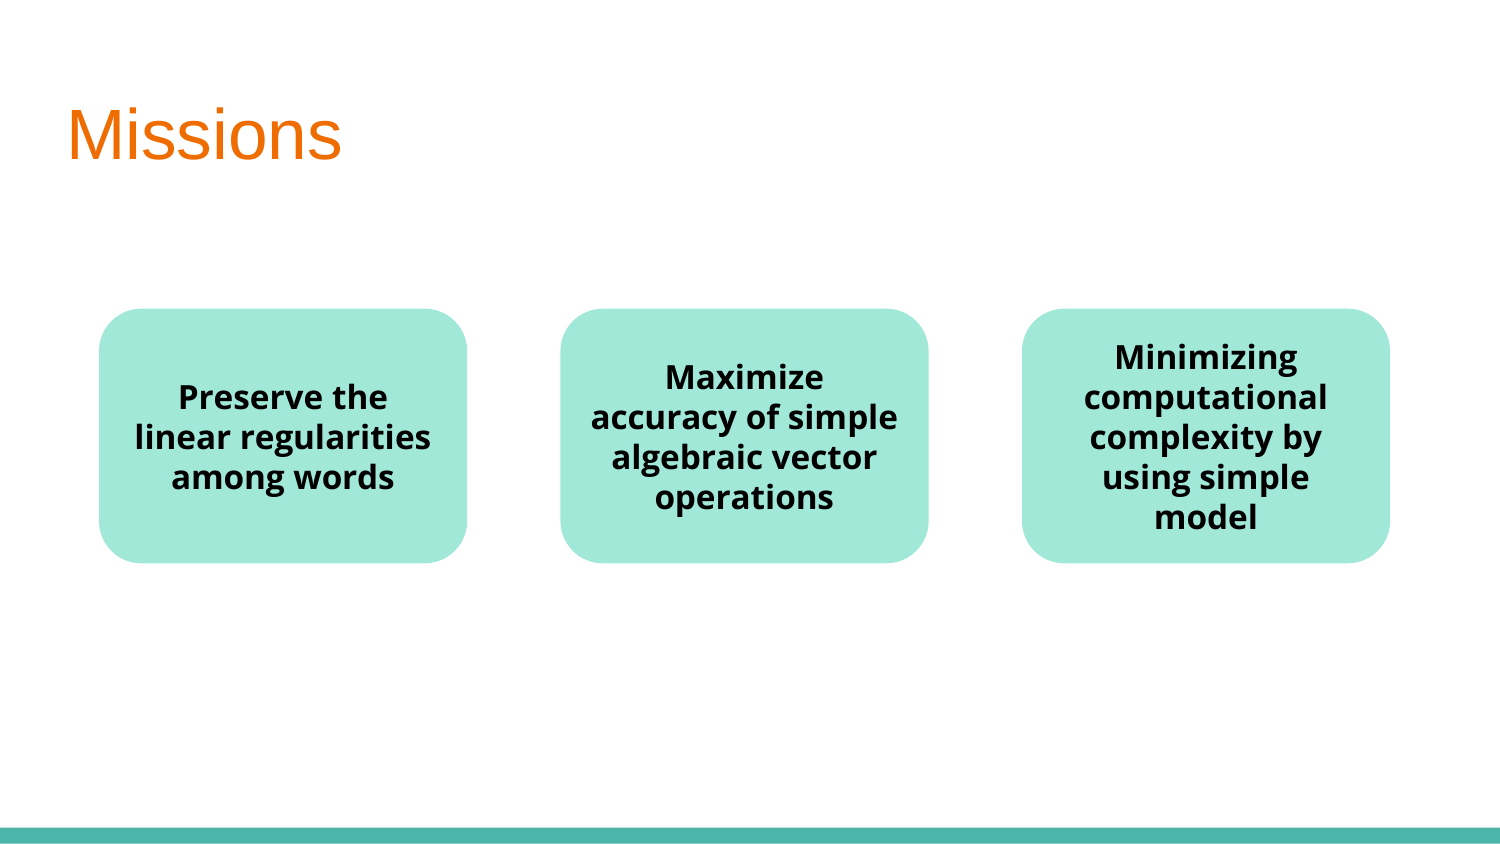

# Missions
Preserve the linear regularities among words
Maximize accuracy of simple algebraic vector operations
Minimizing computational complexity by using simple model